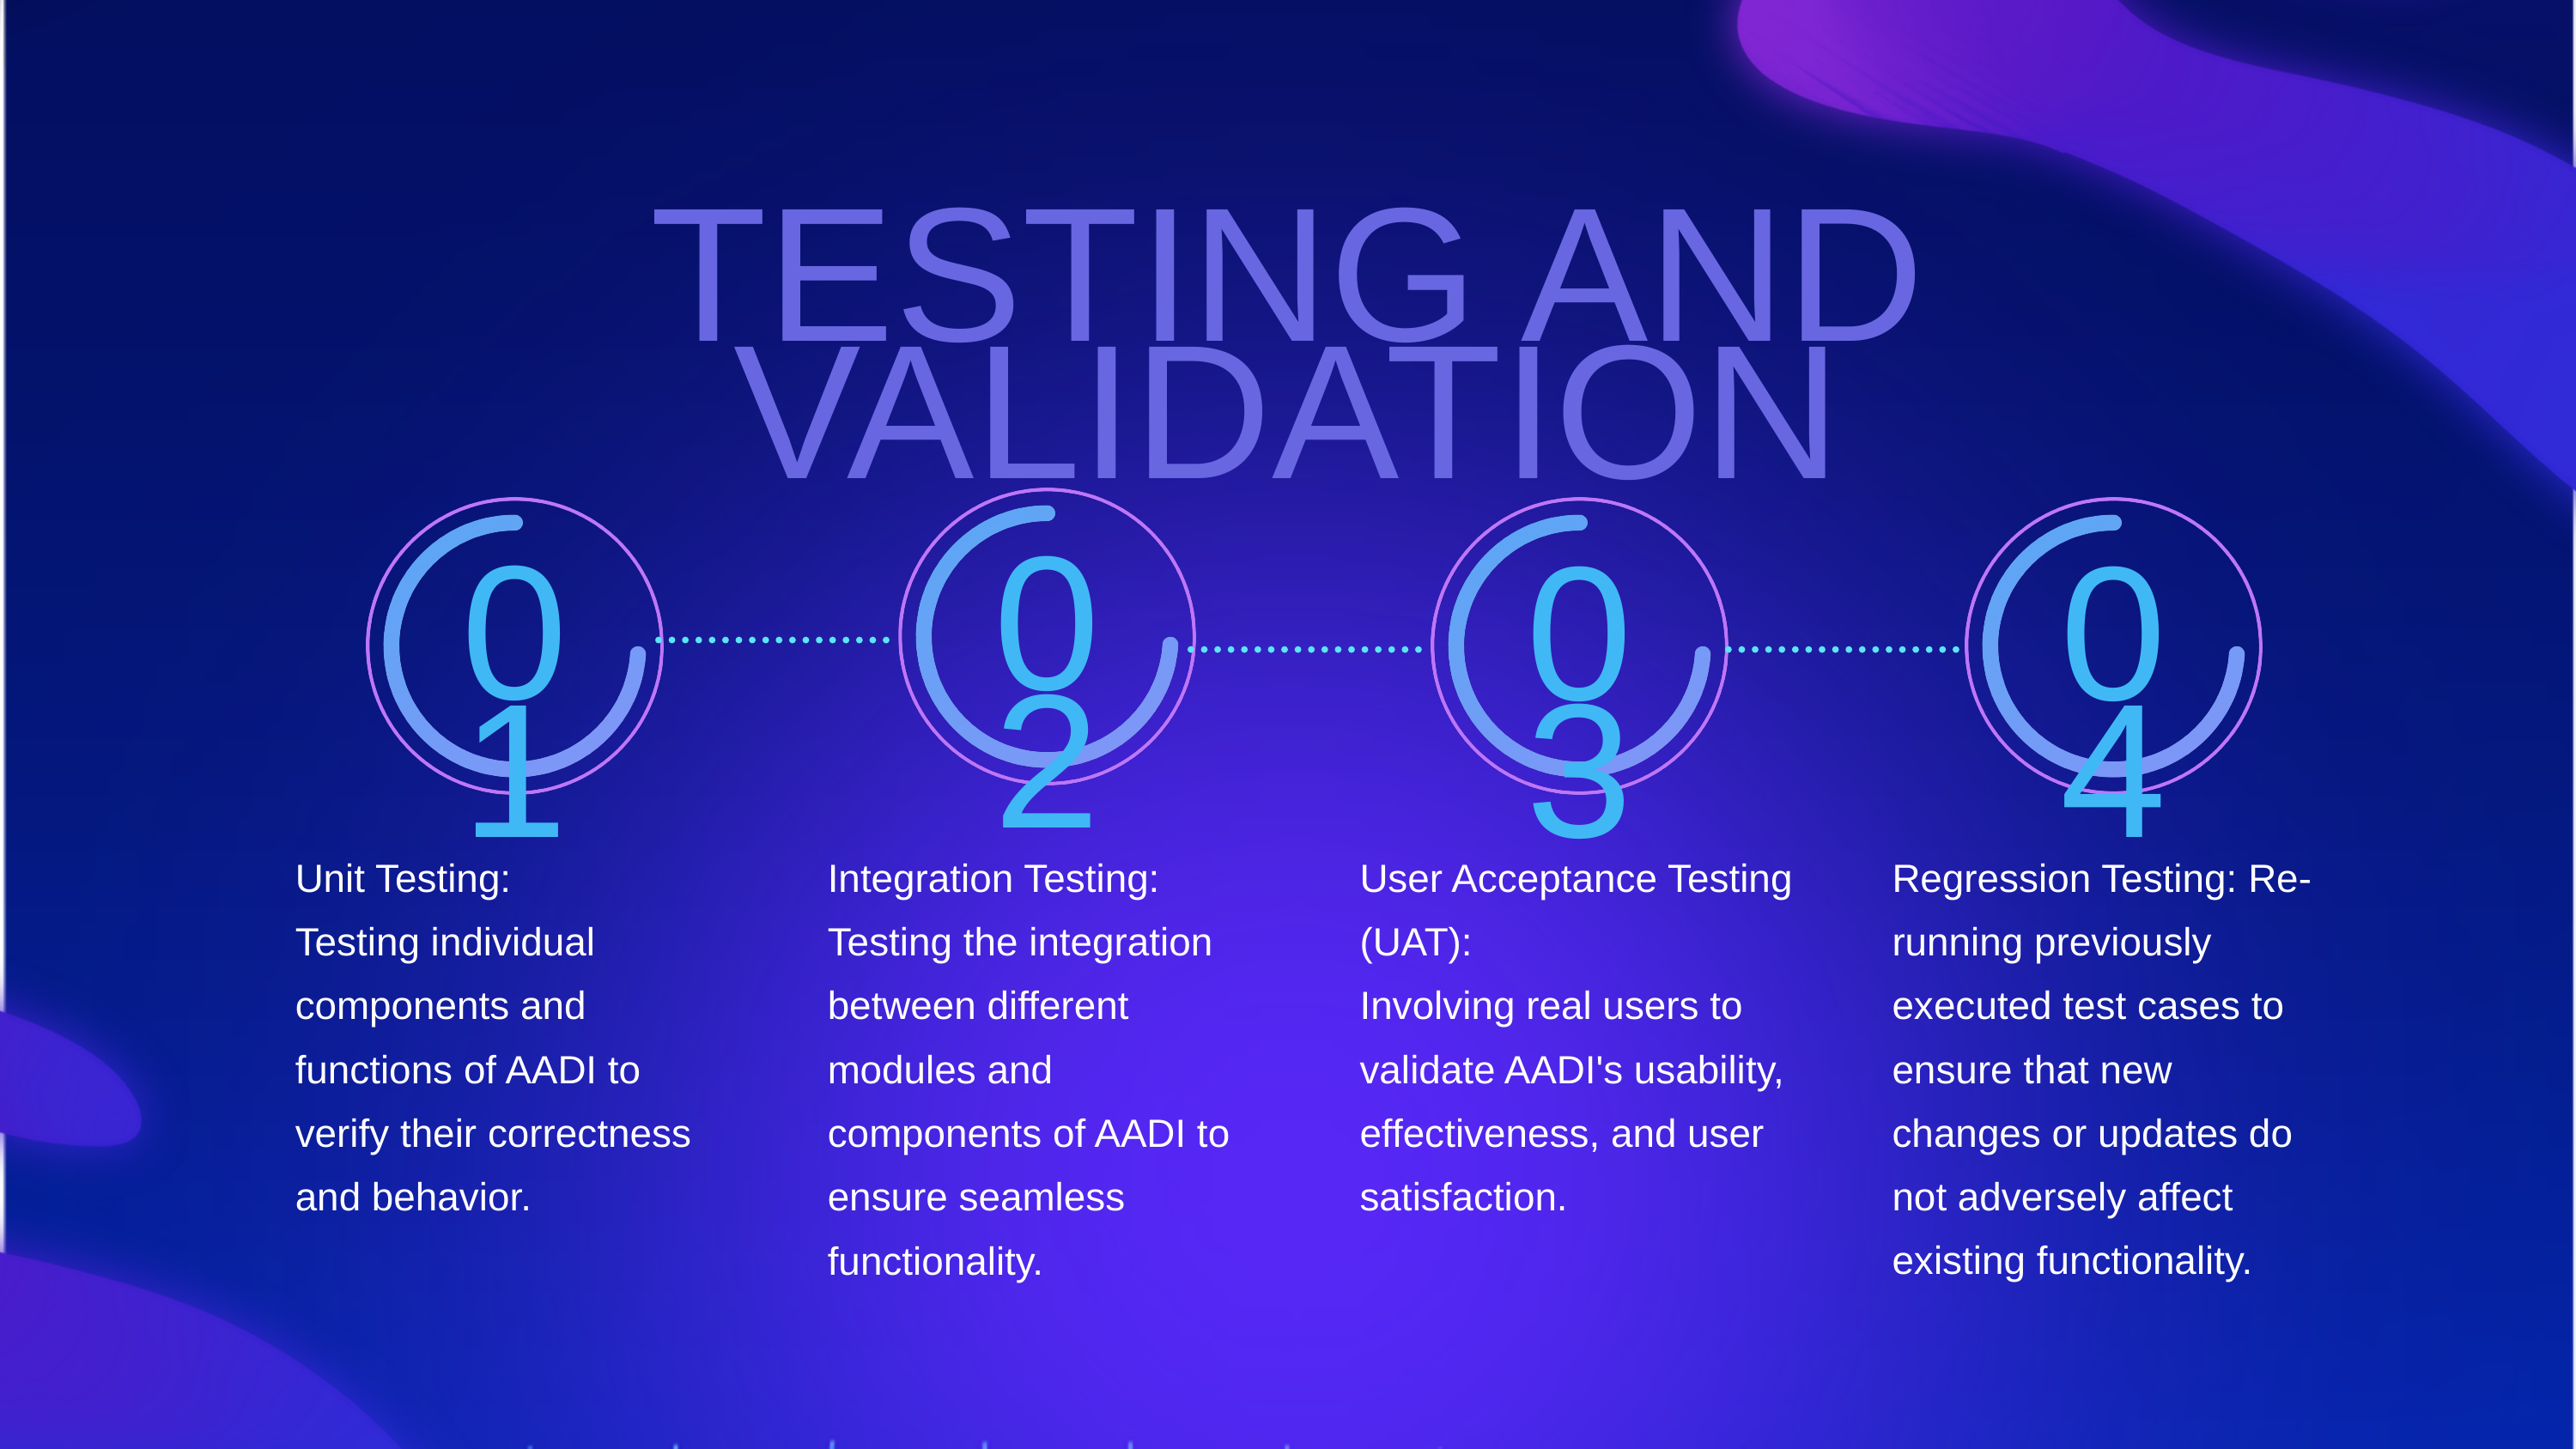

TESTING AND VALIDATION

02
01
03
04

Unit Testing:
Testing individual components and functions of AADI to verify their correctness and behavior.

Integration Testing:
Testing the integration between different modules and components of AADI to ensure seamless functionality.

User Acceptance Testing (UAT):
Involving real users to validate AADI's usability, effectiveness, and user satisfaction.

Regression Testing: Re-running previously executed test cases to ensure that new changes or updates do not adversely affect existing functionality.